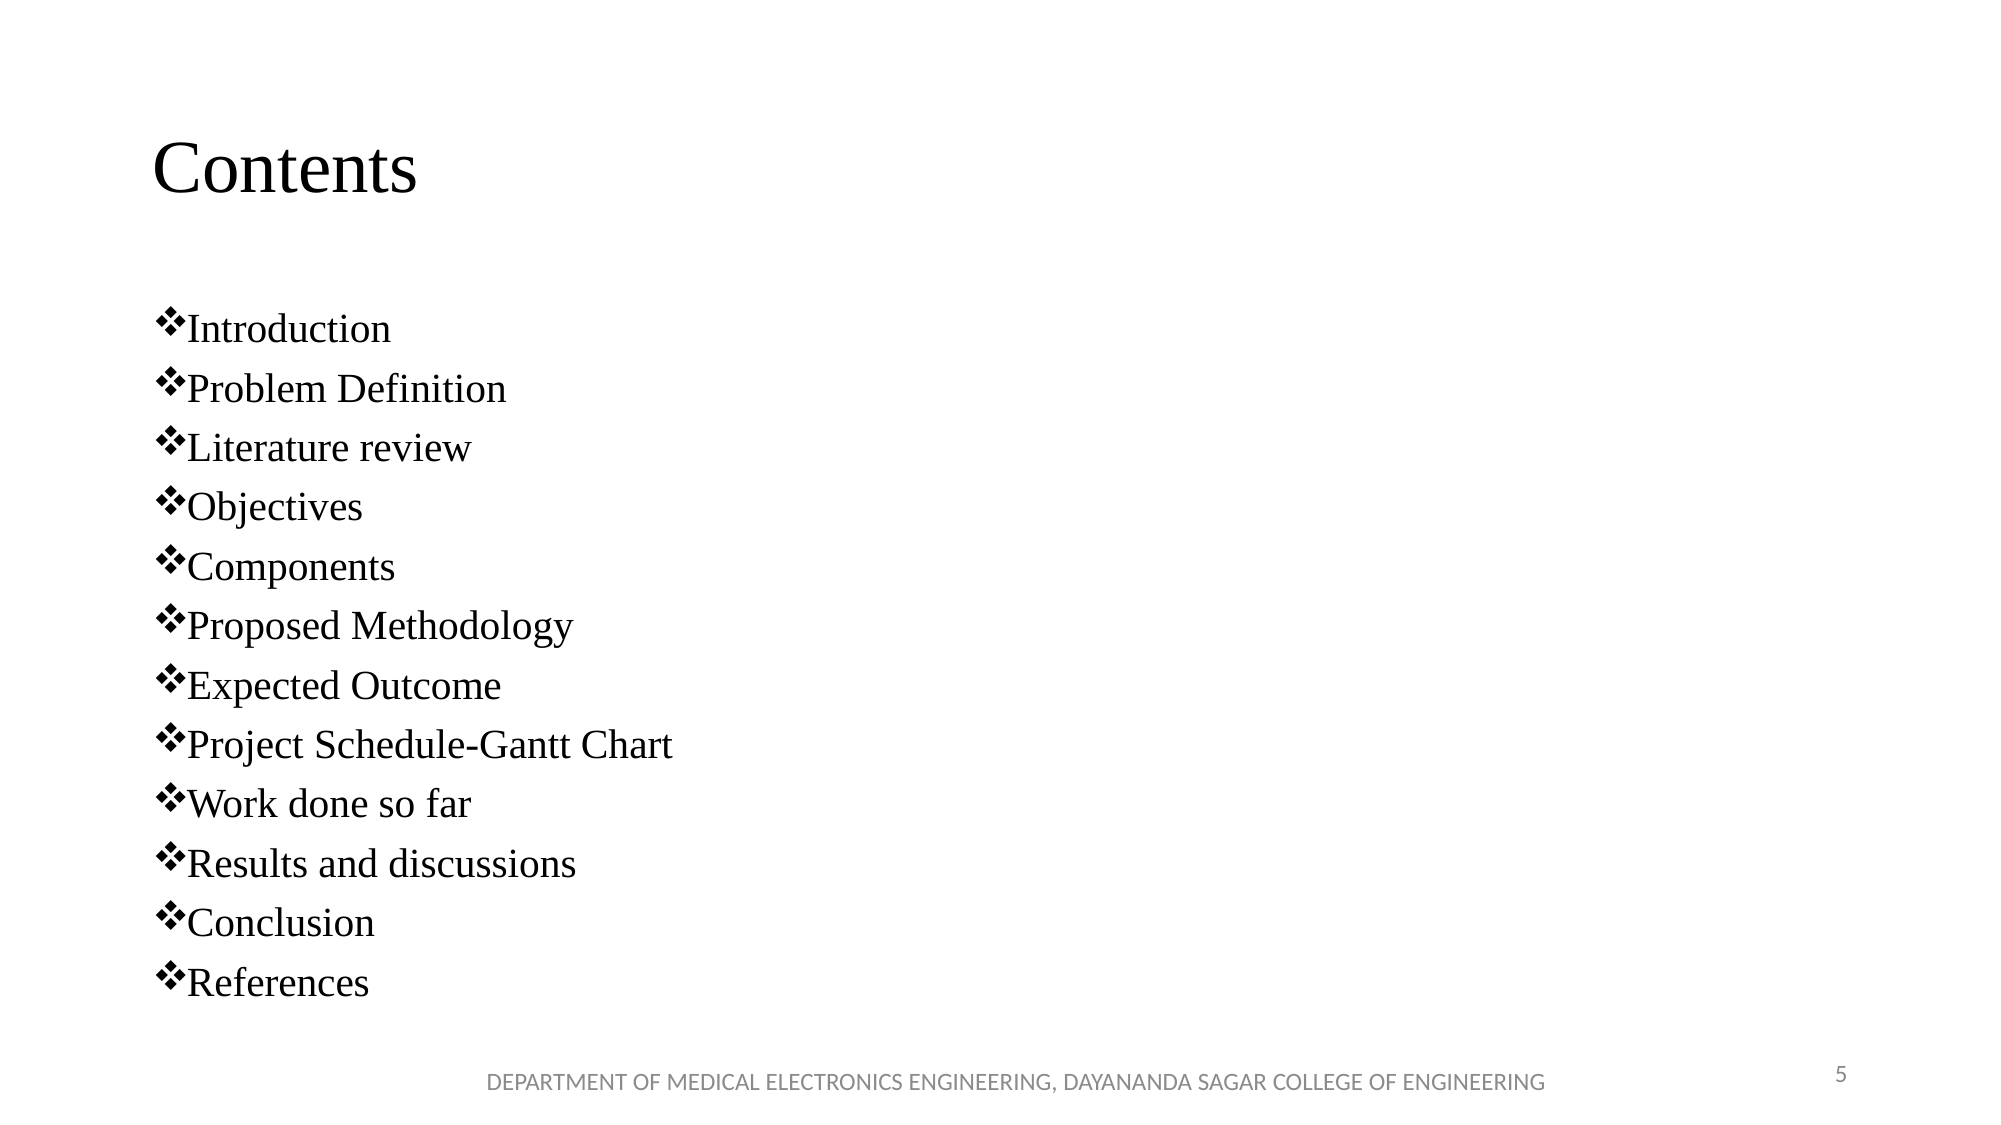

# Contents
Introduction
Problem Definition
Literature review
Objectives
Components
Proposed Methodology
Expected Outcome
Project Schedule-Gantt Chart
Work done so far
Results and discussions
Conclusion
References
5
DEPARTMENT OF MEDICAL ELECTRONICS ENGINEERING, DAYANANDA SAGAR COLLEGE OF ENGINEERING